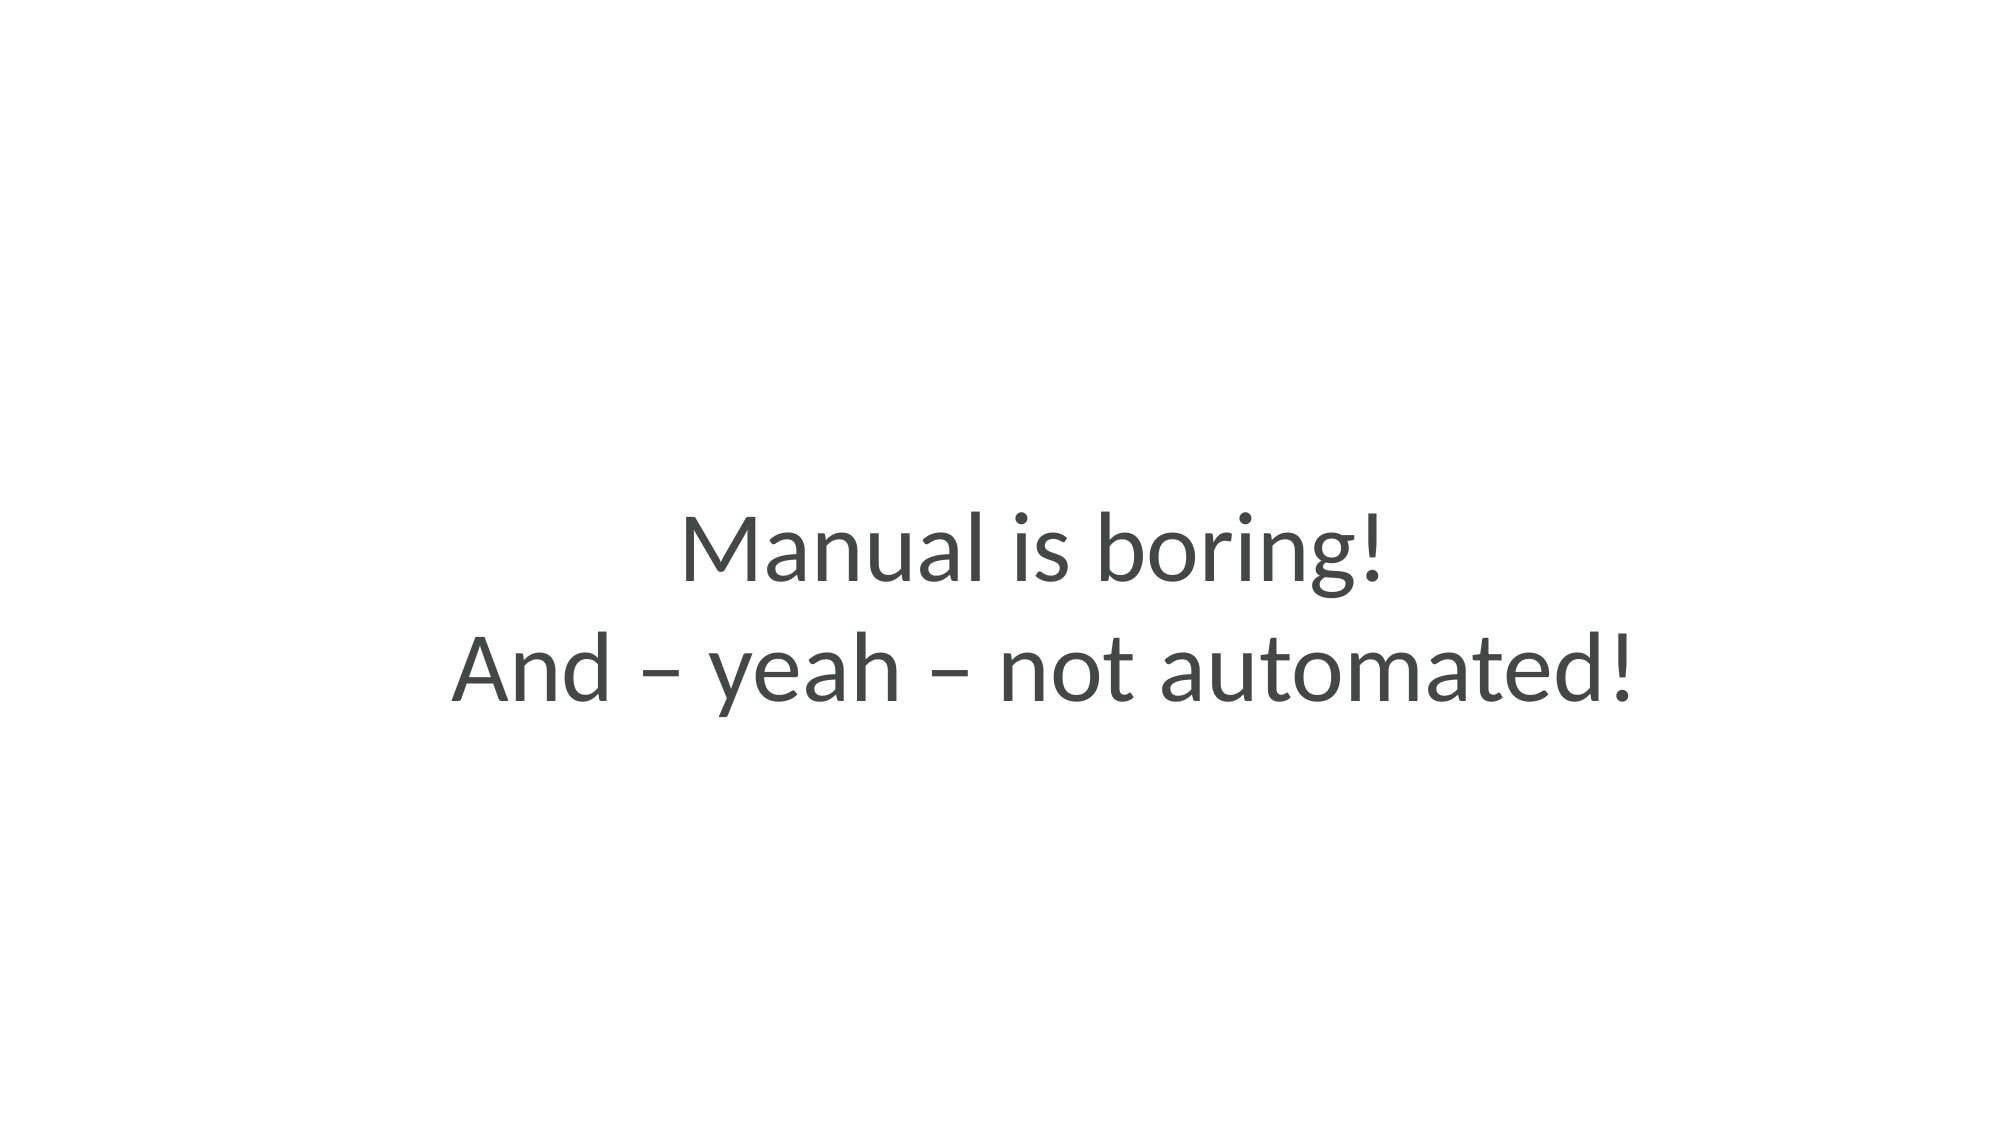

Manual is boring!
And – yeah – not automated!